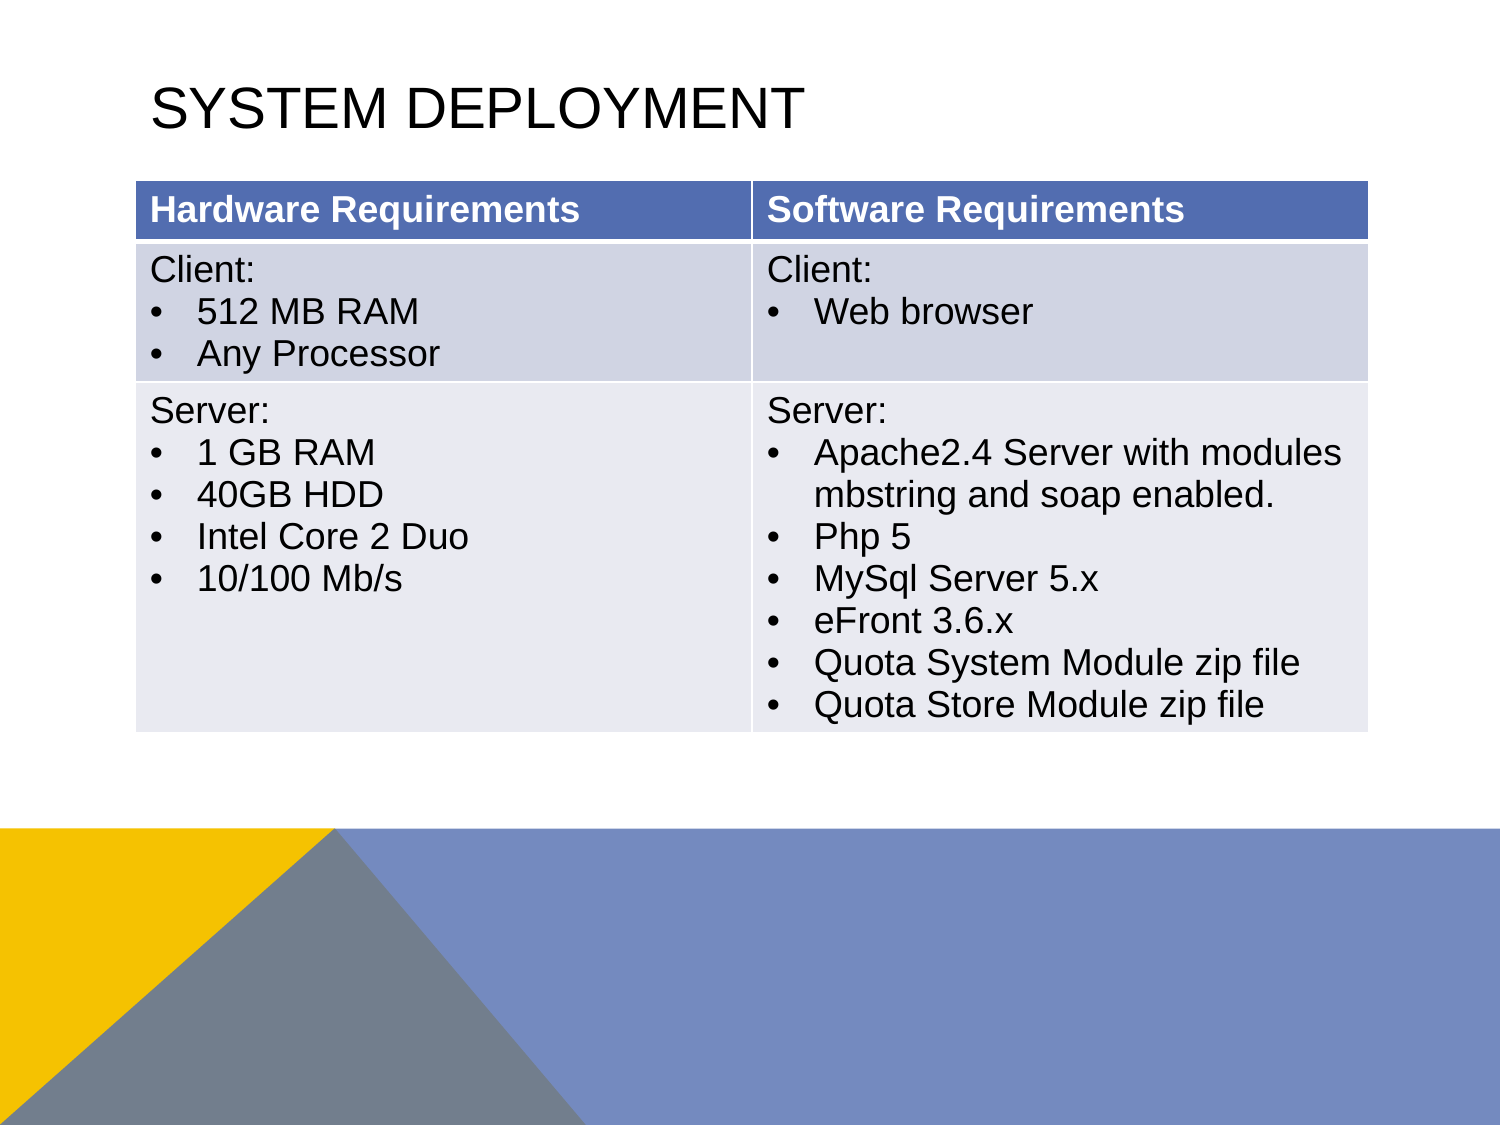

# System deployment
| Hardware Requirements | Software Requirements |
| --- | --- |
| Client: 512 MB RAM Any Processor | Client: Web browser |
| Server: 1 GB RAM 40GB HDD Intel Core 2 Duo 10/100 Mb/s | Server: Apache2.4 Server with modules mbstring and soap enabled. Php 5 MySql Server 5.x eFront 3.6.x Quota System Module zip file Quota Store Module zip file |